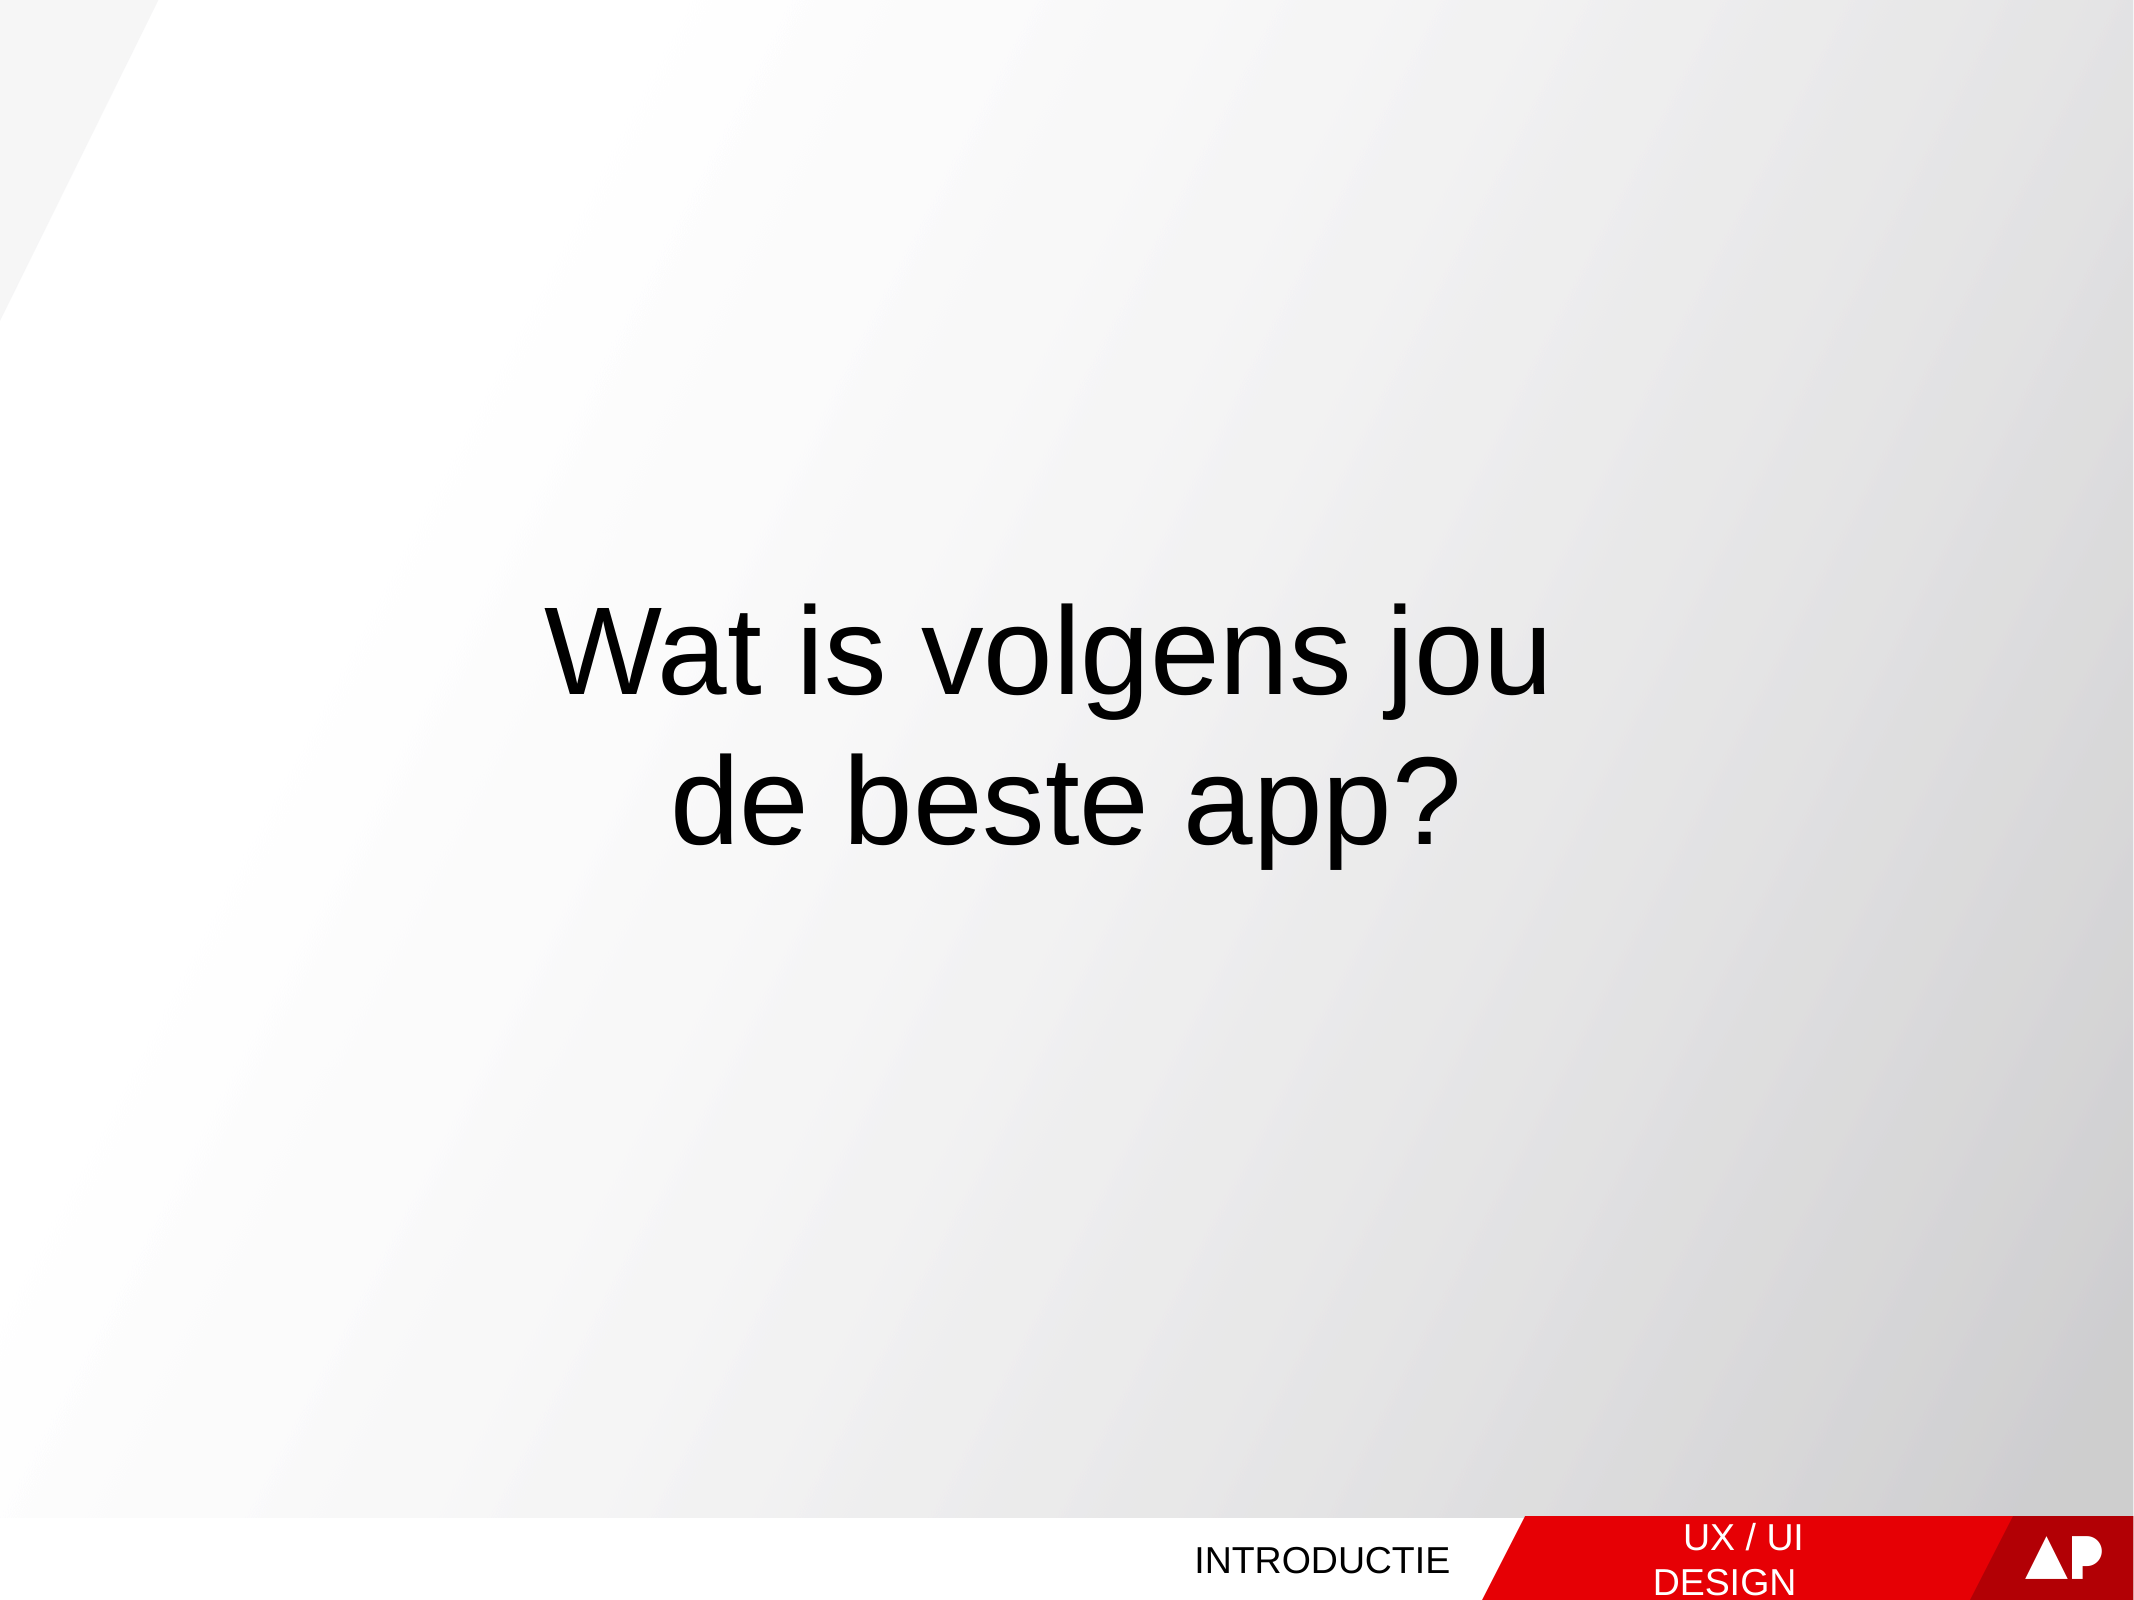

# Wat is volgens jou de beste app?
INTRODUCTIE